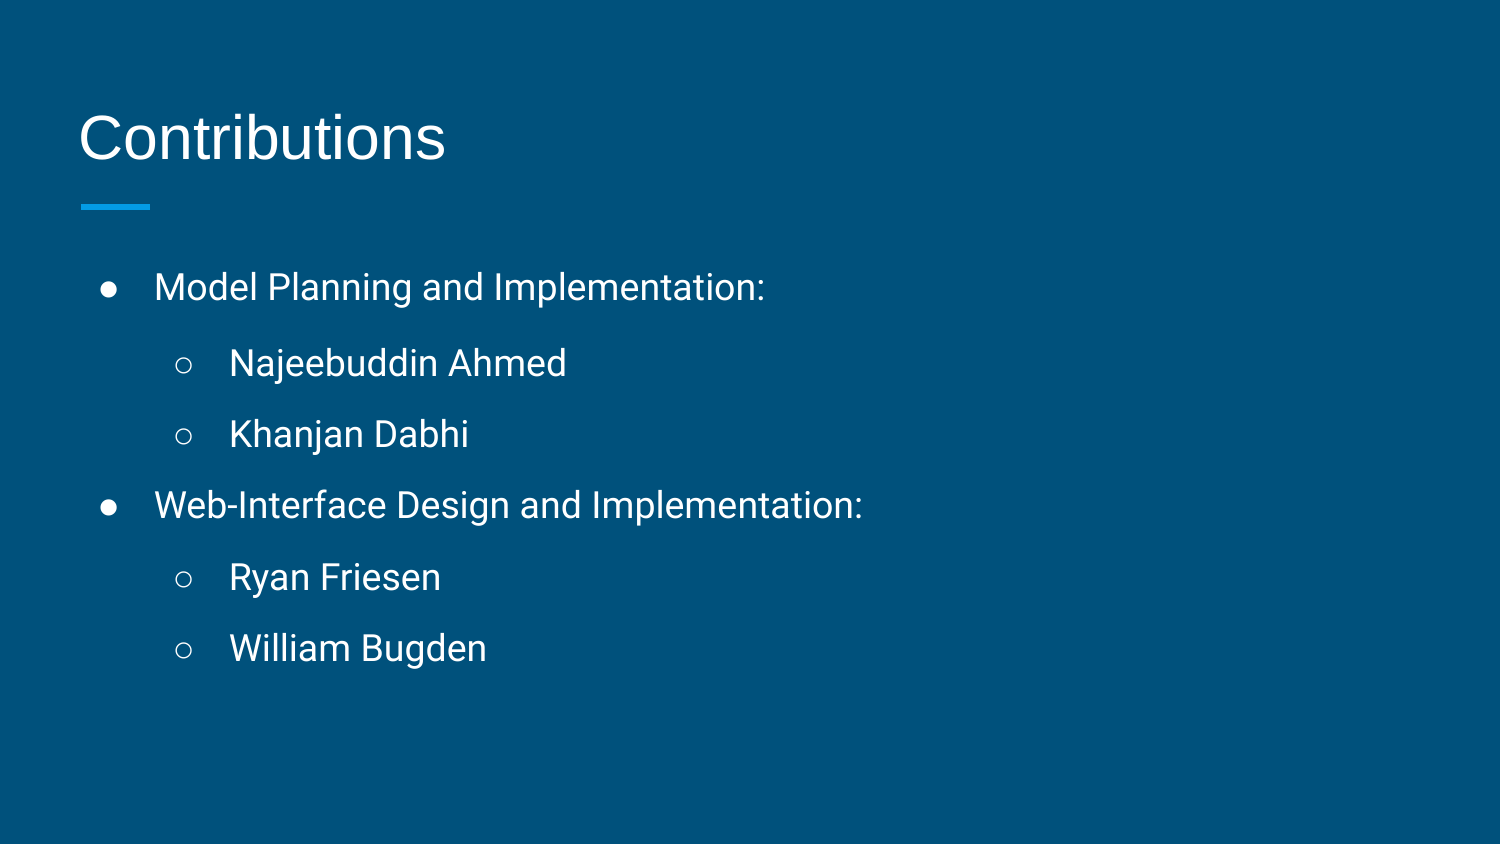

# Contributions
Model Planning and Implementation:
Najeebuddin Ahmed
Khanjan Dabhi
Web-Interface Design and Implementation:
Ryan Friesen
William Bugden